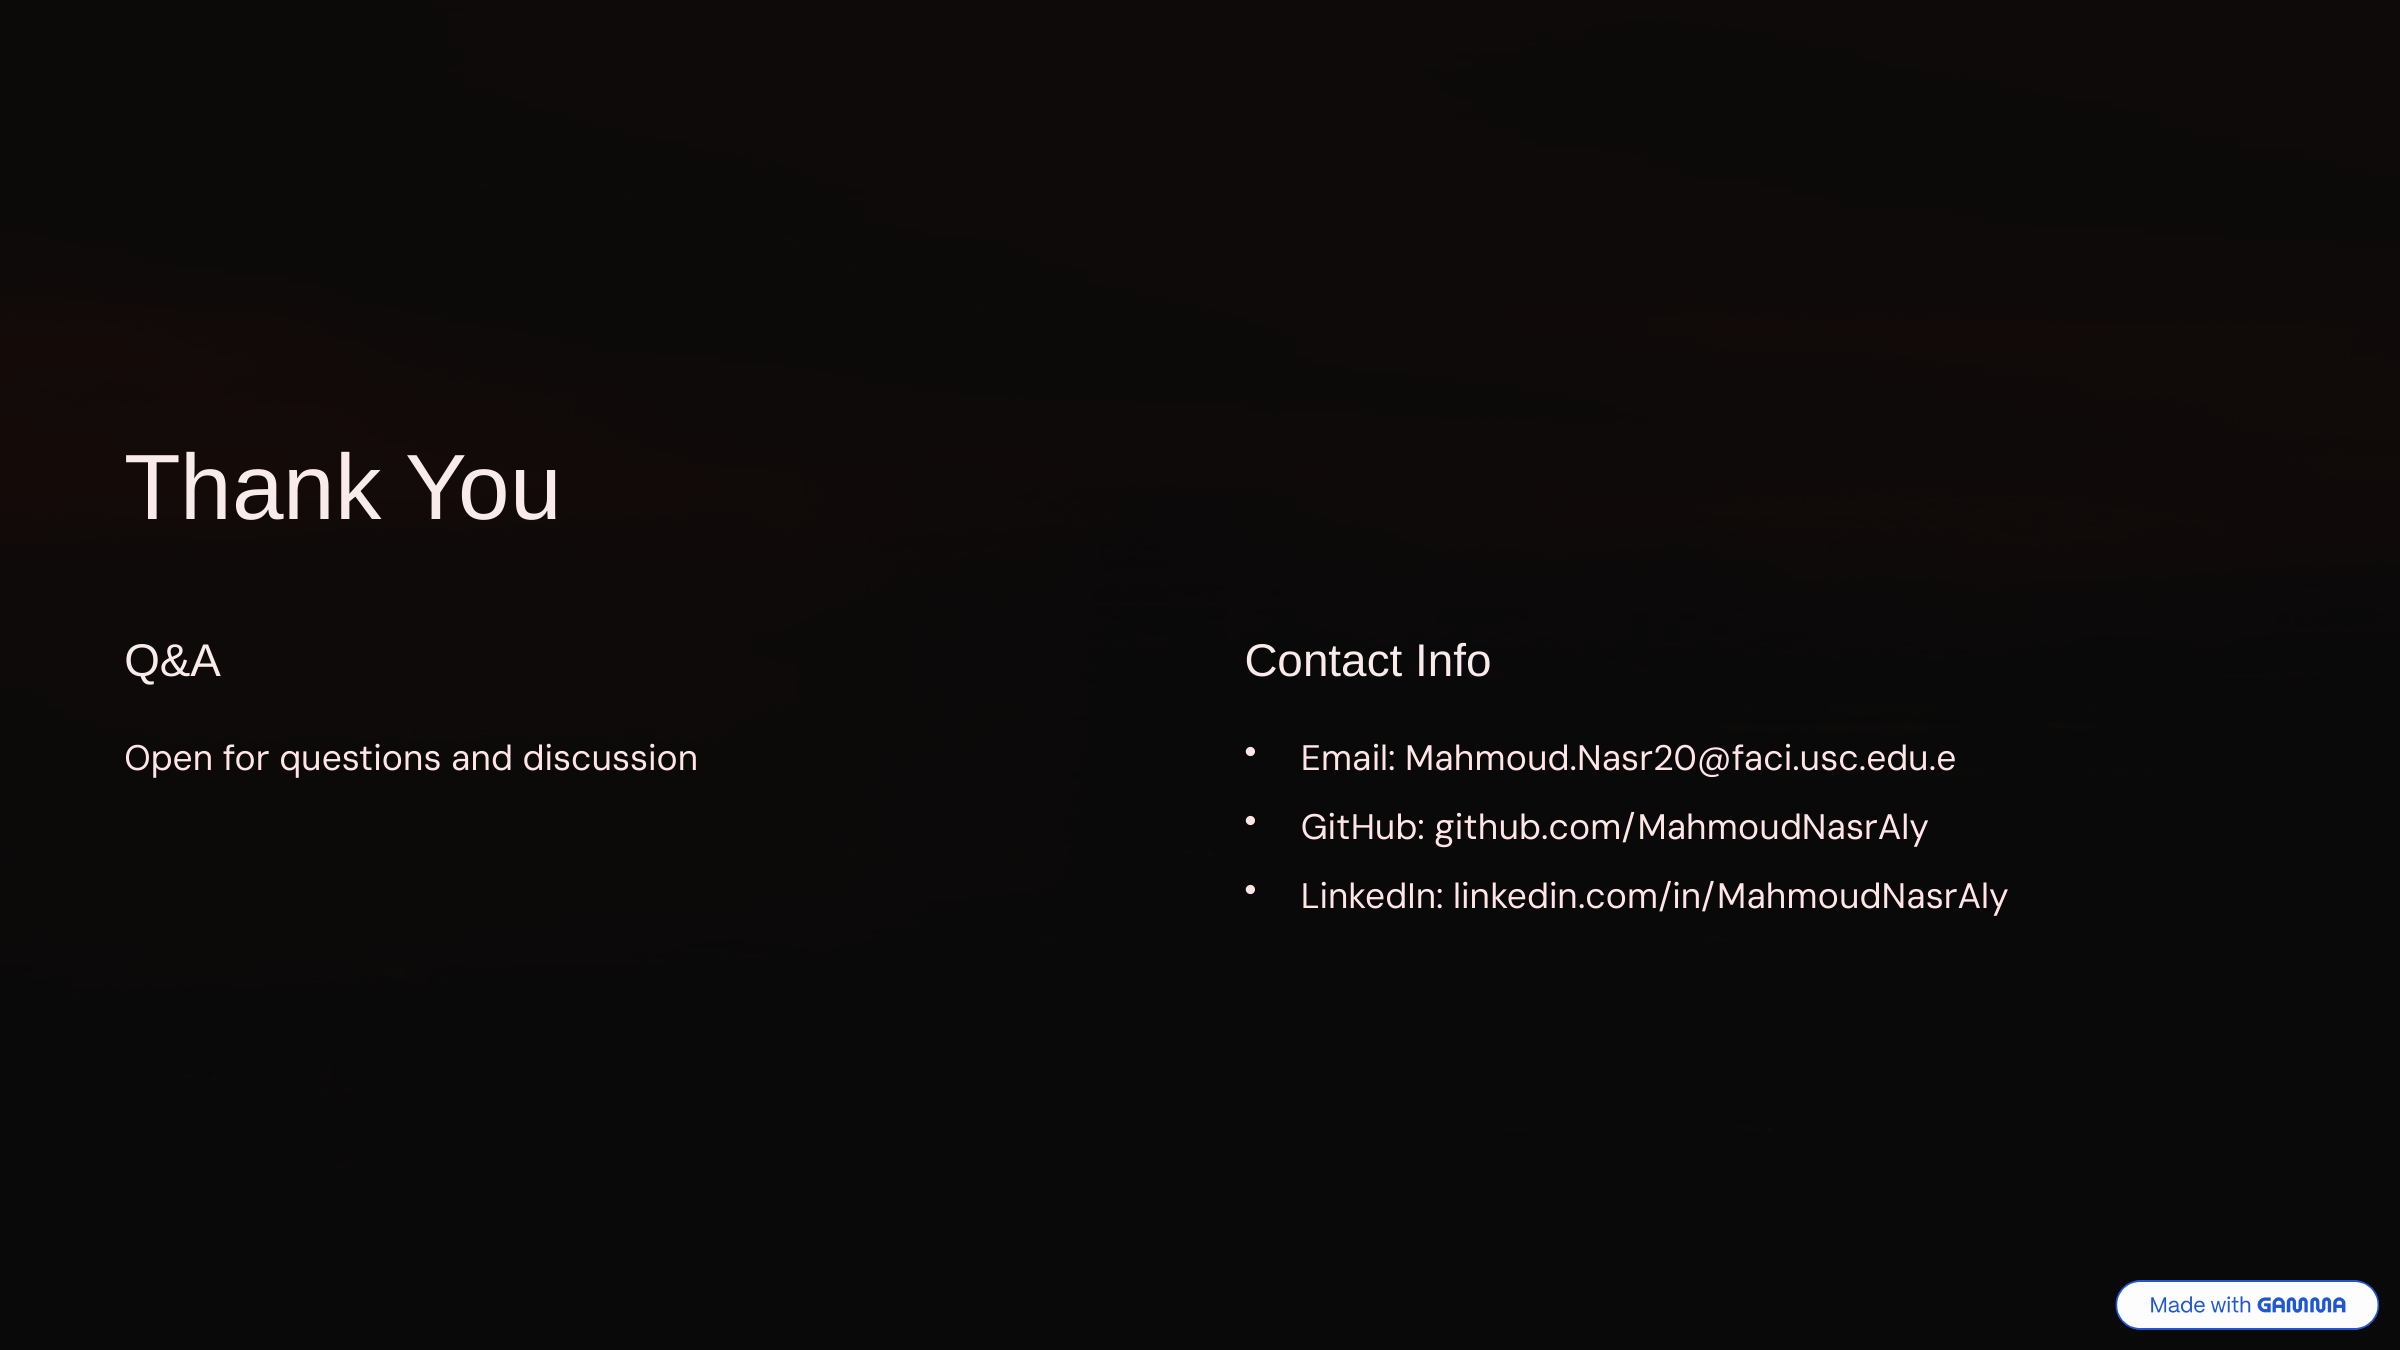

Thank You
Q&A
Contact Info
Open for questions and discussion
Email: Mahmoud.Nasr20@faci.usc.edu.e
GitHub: github.com/MahmoudNasrAly
LinkedIn: linkedin.com/in/MahmoudNasrAly